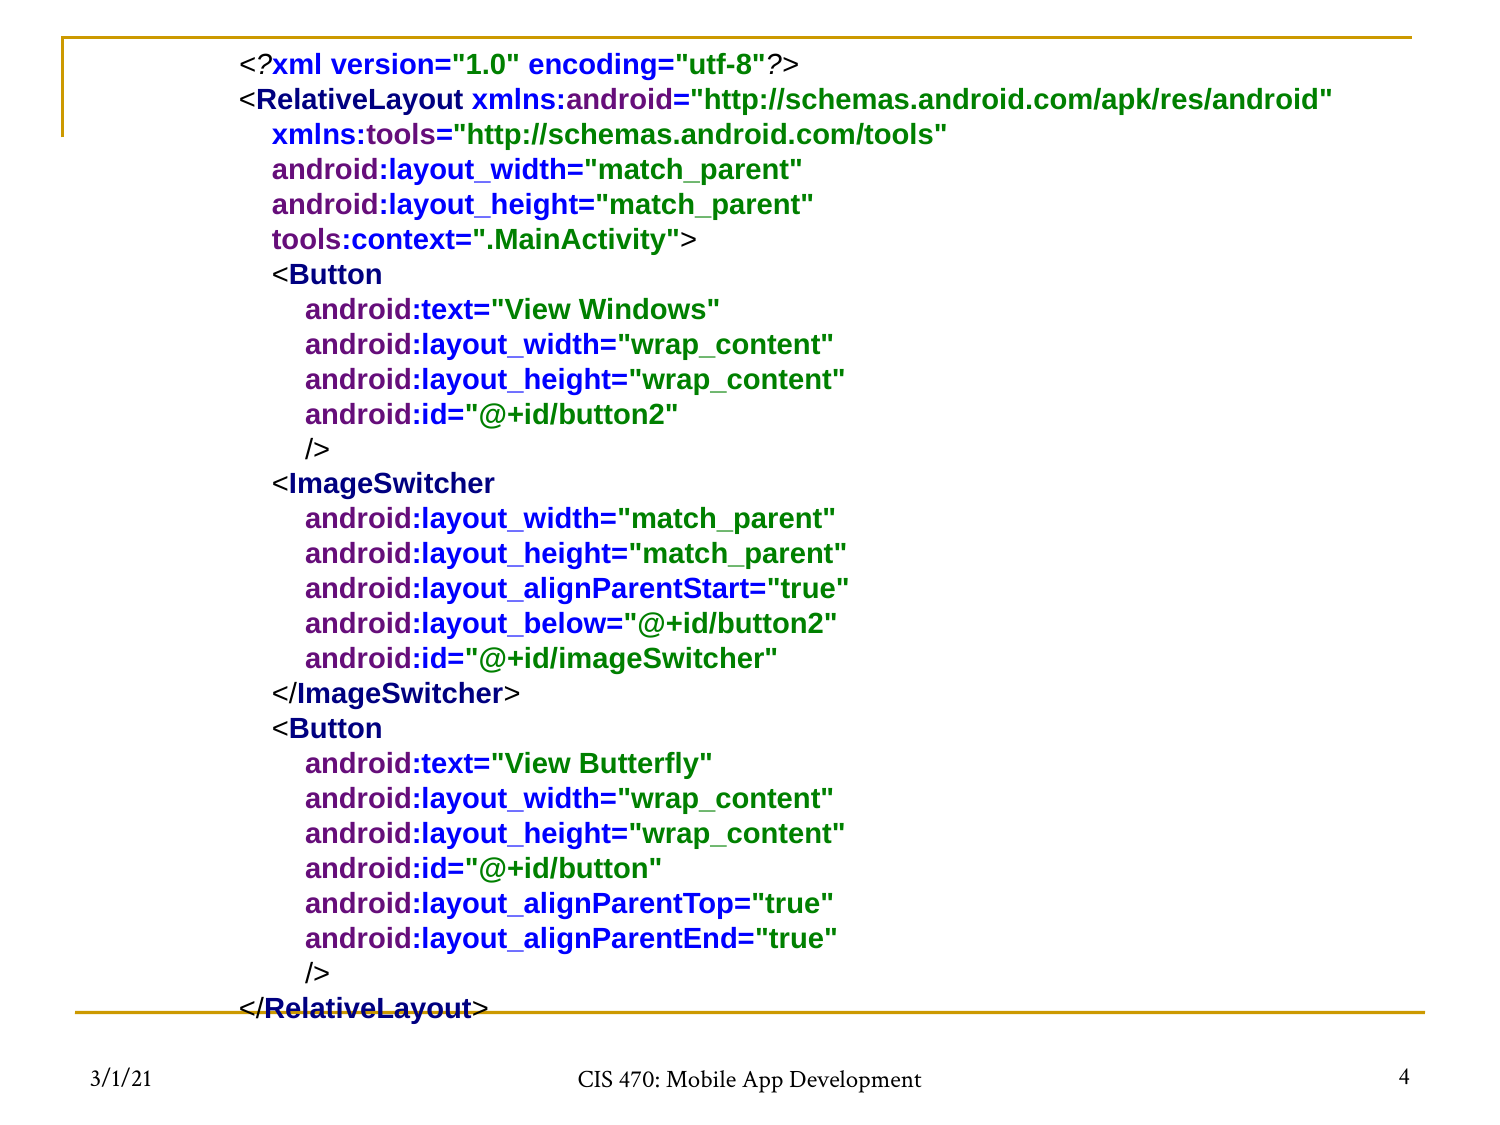

<?xml version="1.0" encoding="utf-8"?>
<RelativeLayout xmlns:android="http://schemas.android.com/apk/res/android"
    xmlns:tools="http://schemas.android.com/tools"
    android:layout_width="match_parent"
    android:layout_height="match_parent"
    tools:context=".MainActivity">
    <Button
        android:text="View Windows"
        android:layout_width="wrap_content"
        android:layout_height="wrap_content"
        android:id="@+id/button2"
        />
    <ImageSwitcher
        android:layout_width="match_parent"
        android:layout_height="match_parent"
        android:layout_alignParentStart="true"
        android:layout_below="@+id/button2"
        android:id="@+id/imageSwitcher"
    </ImageSwitcher>
    <Button
        android:text="View Butterfly"
        android:layout_width="wrap_content"
        android:layout_height="wrap_content"
        android:id="@+id/button"
        android:layout_alignParentTop="true"
        android:layout_alignParentEnd="true"
        />
</RelativeLayout>
3/1/21
4
CIS 470: Mobile App Development